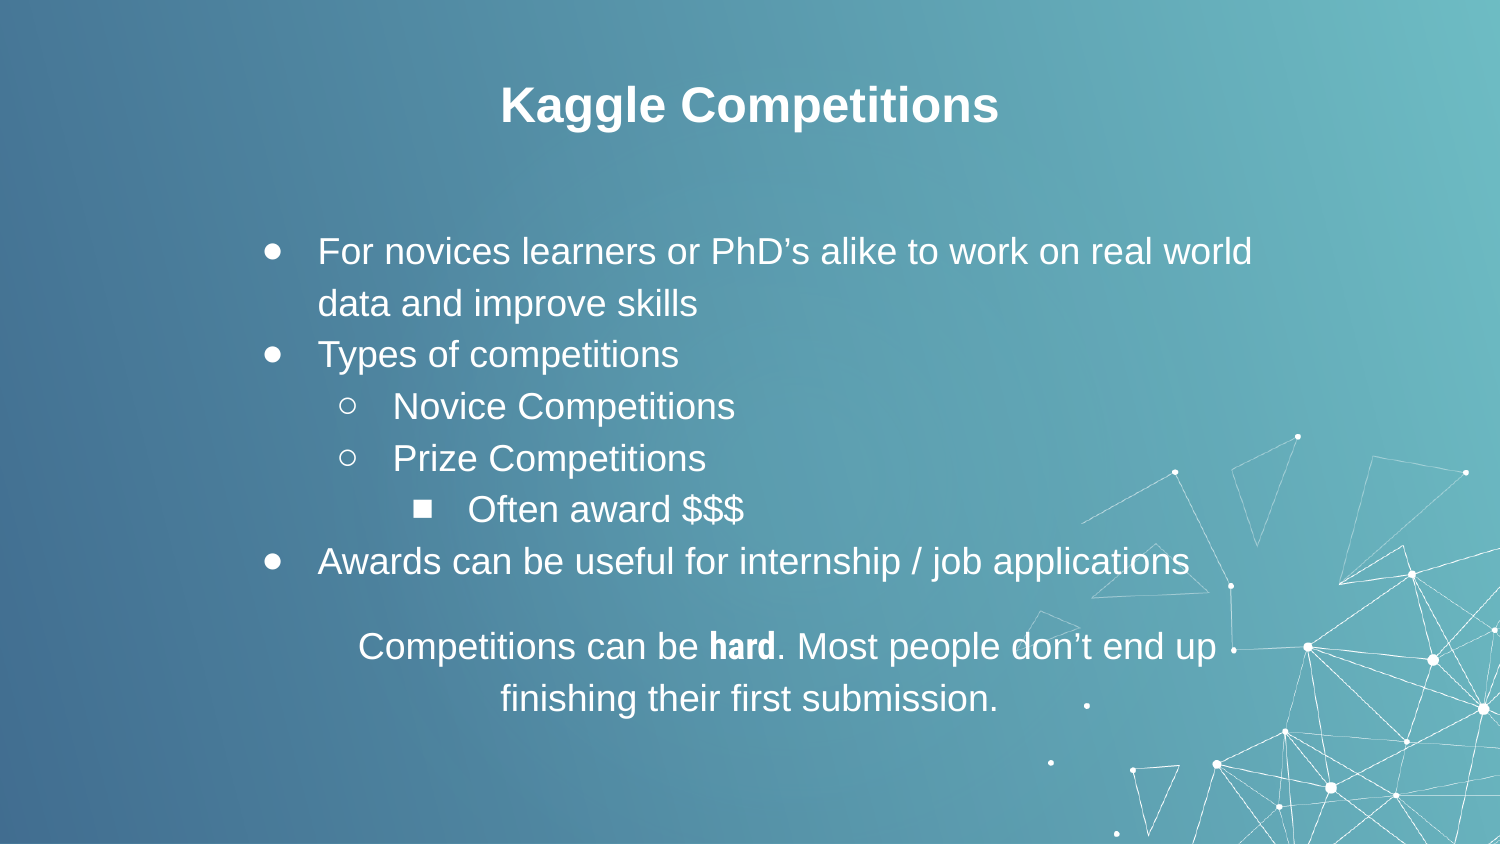

# Kaggle Competitions
For novices learners or PhD’s alike to work on real world data and improve skills
Types of competitions
Novice Competitions
Prize Competitions
Often award $$$
Awards can be useful for internship / job applications
Competitions can be hard. Most people don’t end up finishing their first submission.